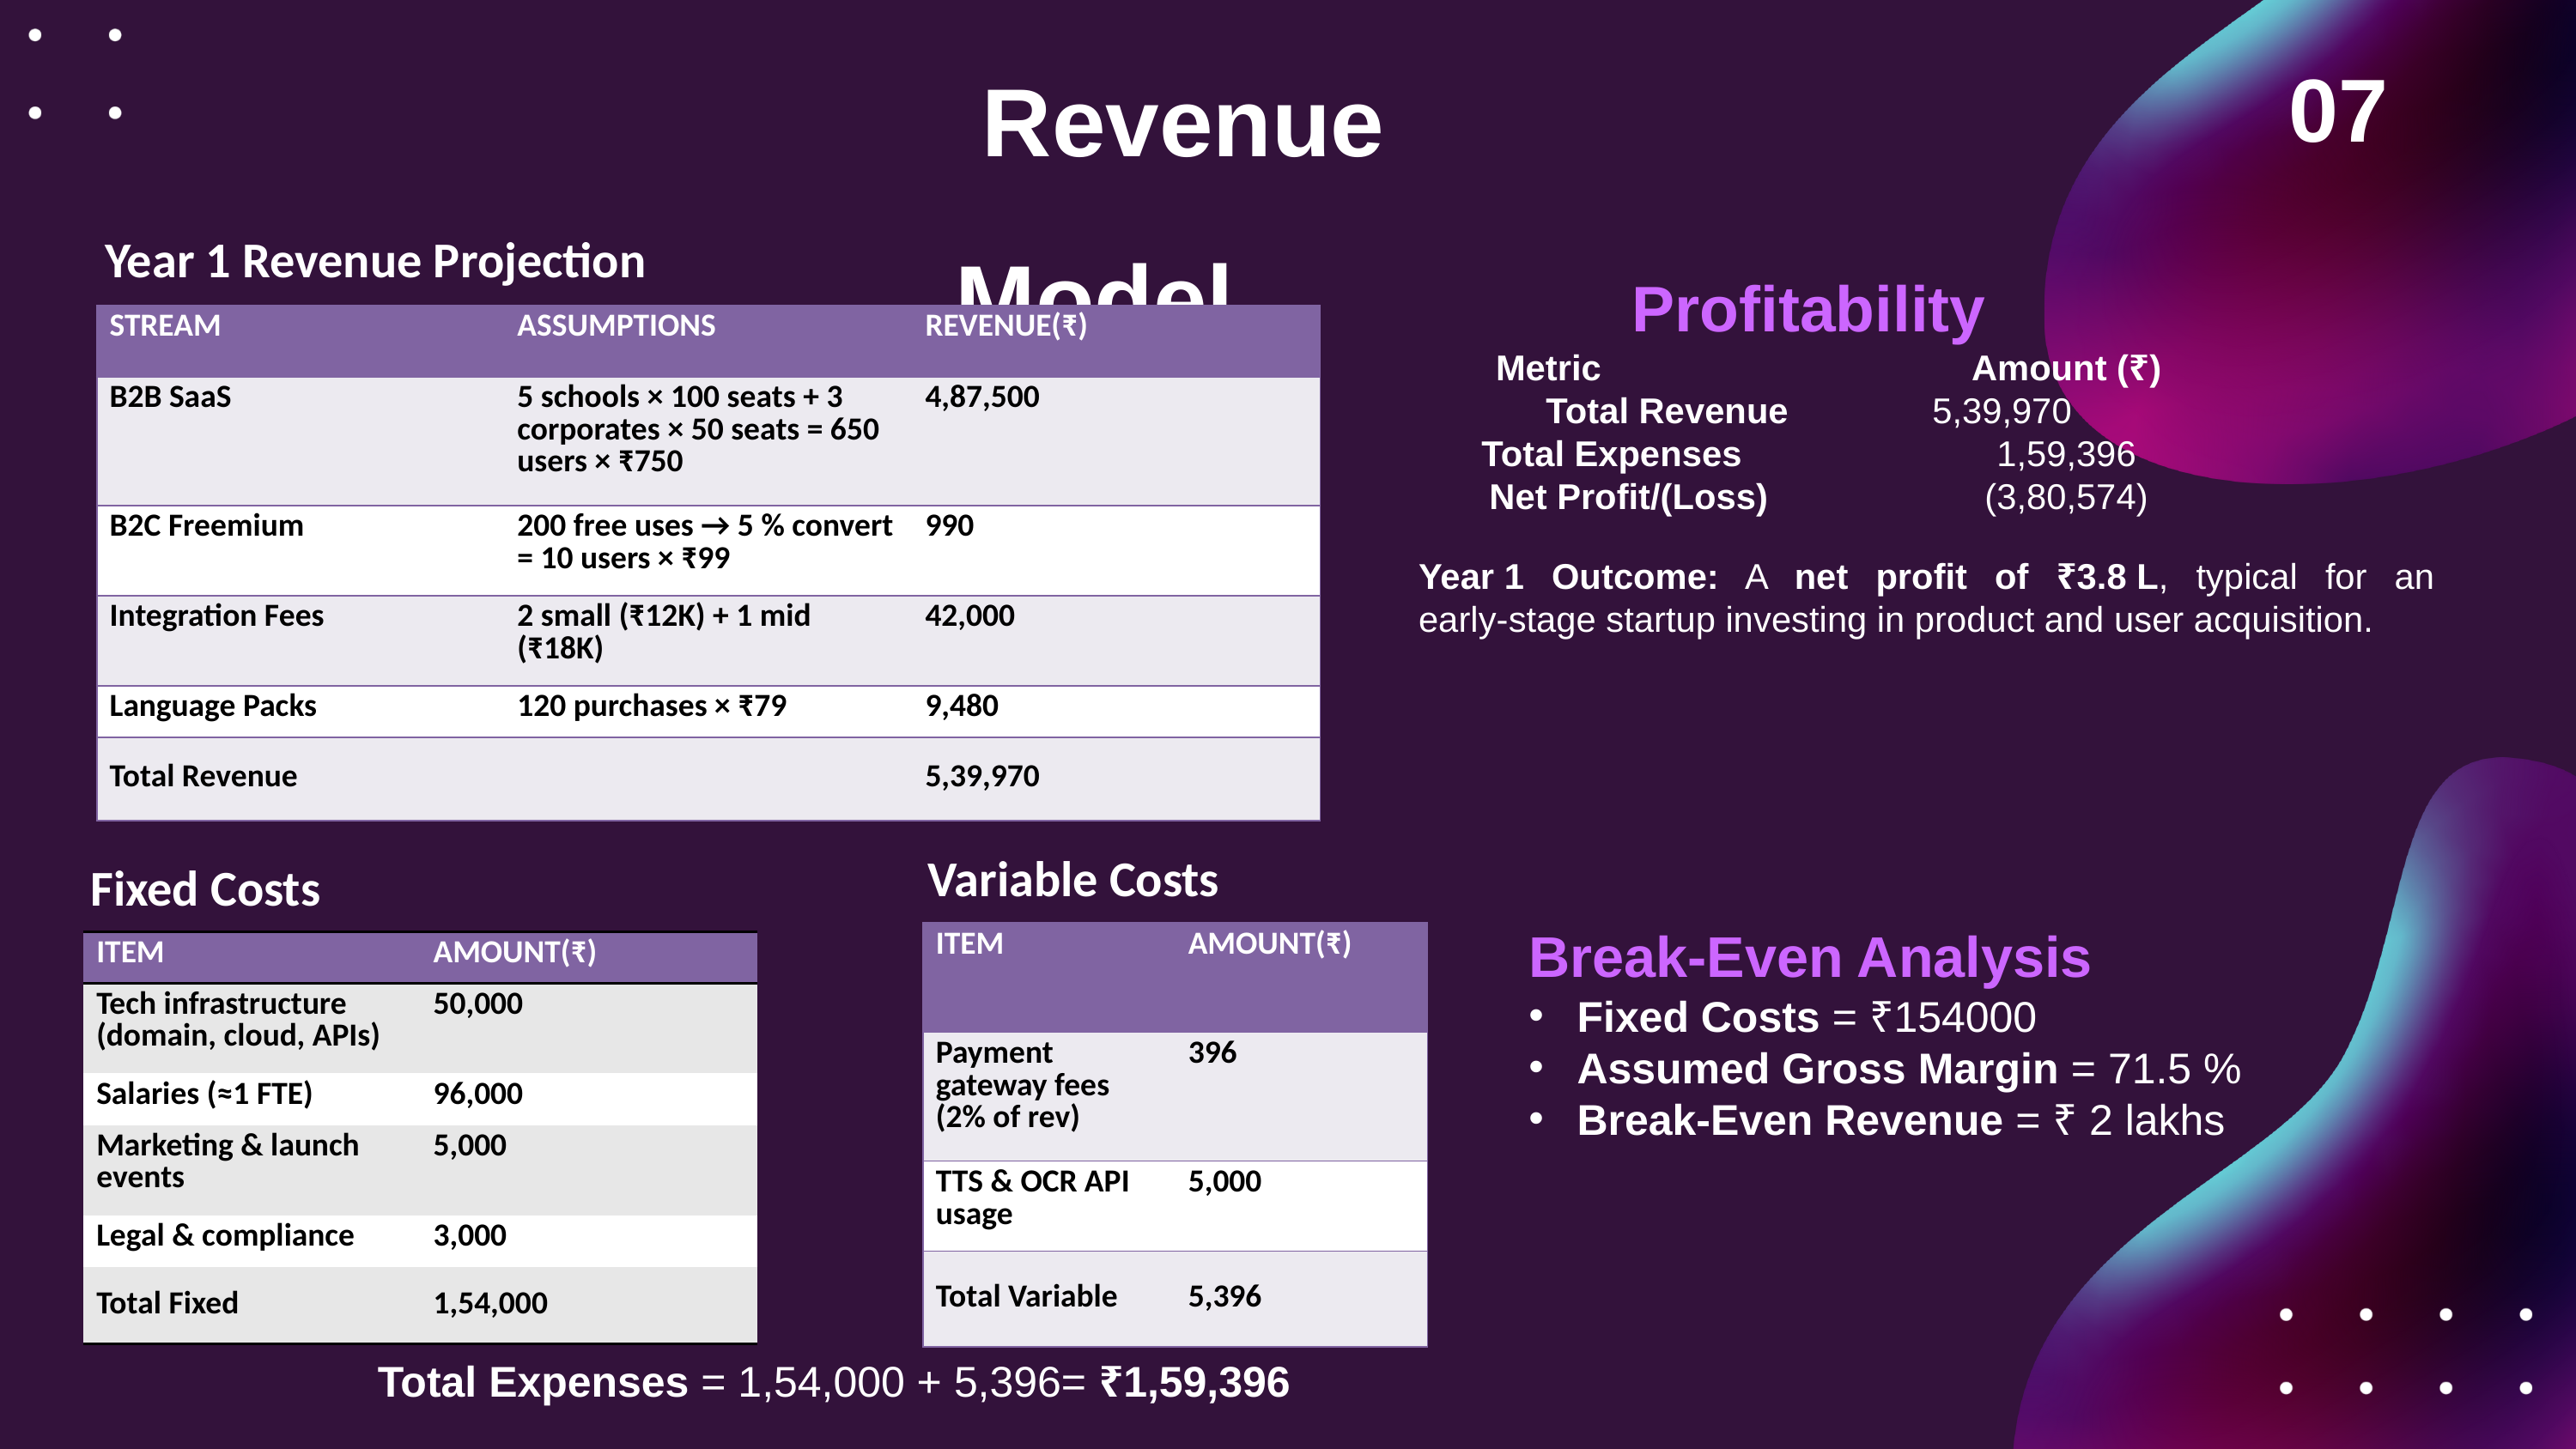

Revenue Model
07
Year 1 Revenue Projection
Profitability
    Metric			Amount (₹)
Total Revenue		5,39,970
Total Expenses		1,59,396
  Net Profit/(Loss)		(3,80,574)

| STREAM | ASSUMPTIONS | REVENUE(₹) |
| --- | --- | --- |
| B2B SaaS | 5 schools × 100 seats + 3 corporates × 50 seats = 650 users × ₹750 | 4,87,500 |
| B2C Freemium | 200 free uses → 5 % convert = 10 users × ₹99 | 990 |
| Integration Fees | 2 small (₹12K) + 1 mid (₹18K) | 42,000 |
| Language Packs | 120 purchases × ₹79 | 9,480 |
| Total Revenue |  | 5,39,970 |
Year 1 Outcome: A net profit of ₹3.8 L, typical for an early‑stage startup investing in product and user acquisition.

Variable Costs
Fixed Costs
Break‑Even Analysis
Fixed Costs = ₹154000
Assumed Gross Margin = 71.5 %
Break‑Even Revenue = ₹ 2 lakhs

| ITEM | AMOUNT(₹) |
| --- | --- |
| Payment gateway fees (2% of rev) | 396 |
| TTS & OCR API usage | 5,000 |
| Total Variable | 5,396 |
| ITEM | AMOUNT(₹) |
| --- | --- |
| Tech infrastructure (domain, cloud, APIs) | 50,000 |
| Salaries (≈1 FTE) | 96,000 |
| Marketing & launch events | 5,000 |
| Legal & compliance | 3,000 |
| Total Fixed | 1,54,000 |

Total Expenses = 1,54,000 + 5,396= ₹1,59,396